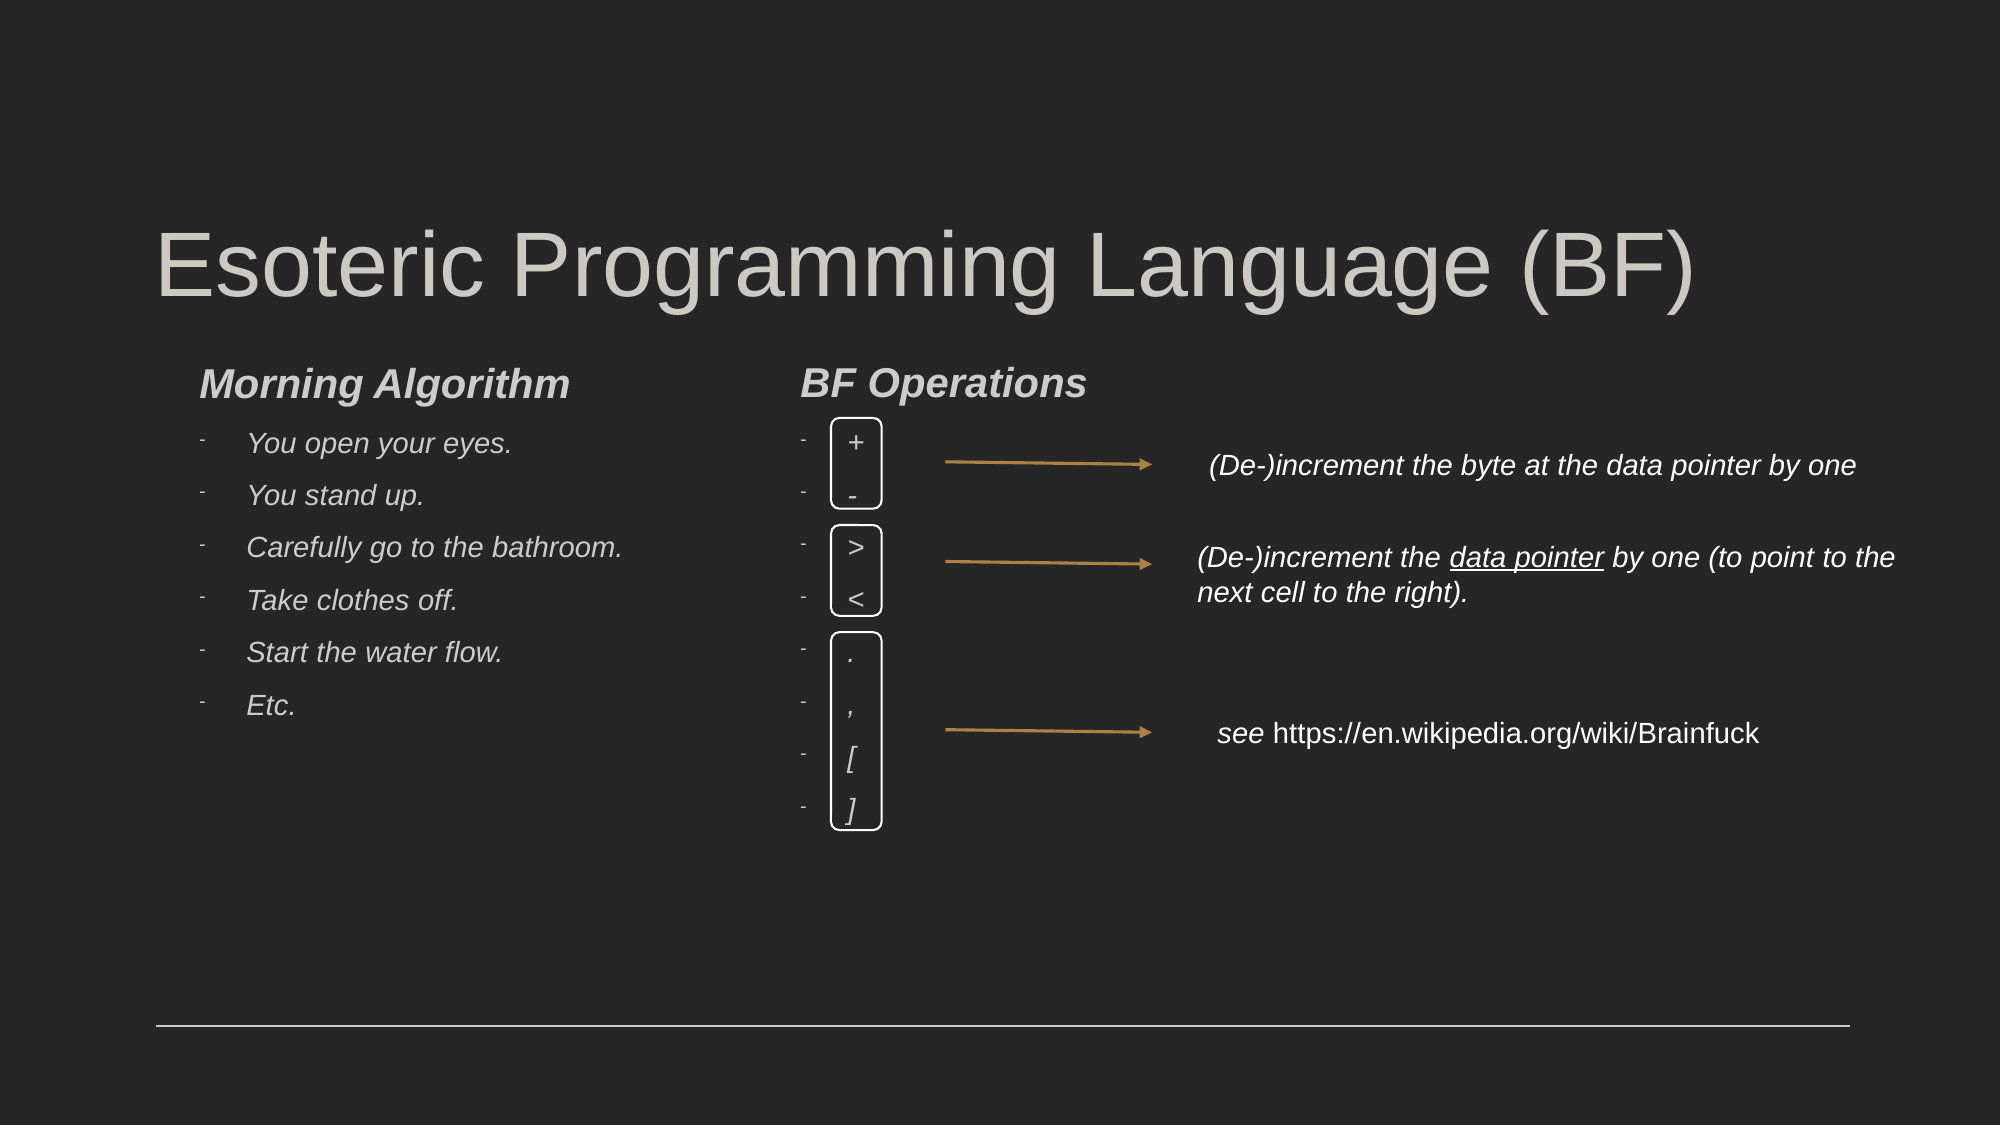

# Esoteric Programming Language (BF)
BF Operations
+
-
>
<
.
,
[
]
Morning Algorithm
You open your eyes.
You stand up.
Carefully go to the bathroom.
Take clothes off.
Start the water flow.
Etc.

(De-)increment the byte at the data pointer by one

(De-)increment the data pointer by one (to point to the next cell to the right).

 see https://en.wikipedia.org/wiki/Brainfuck